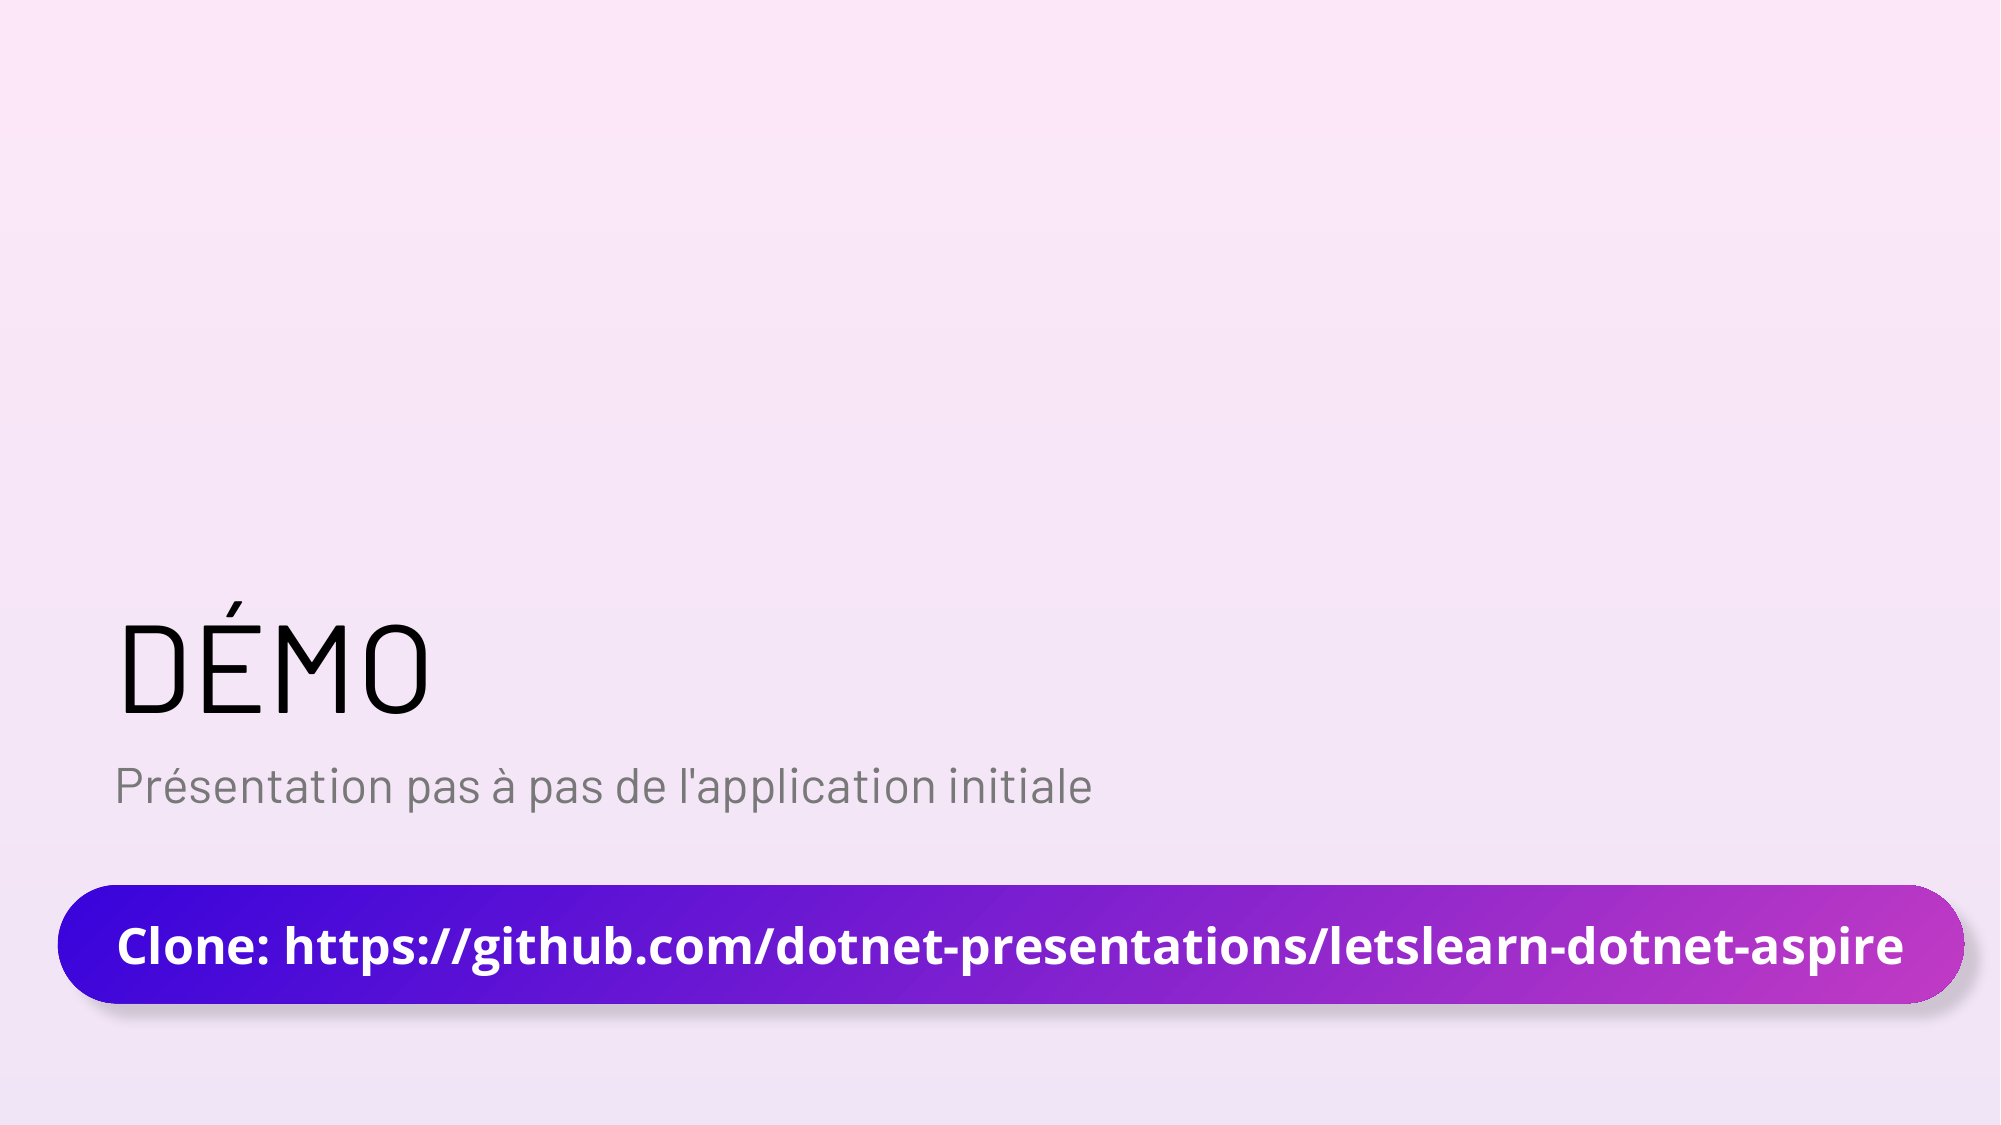

# DÉMO
Présentation pas à pas de l'application initiale
Clone: https://github.com/dotnet-presentations/letslearn-dotnet-aspire